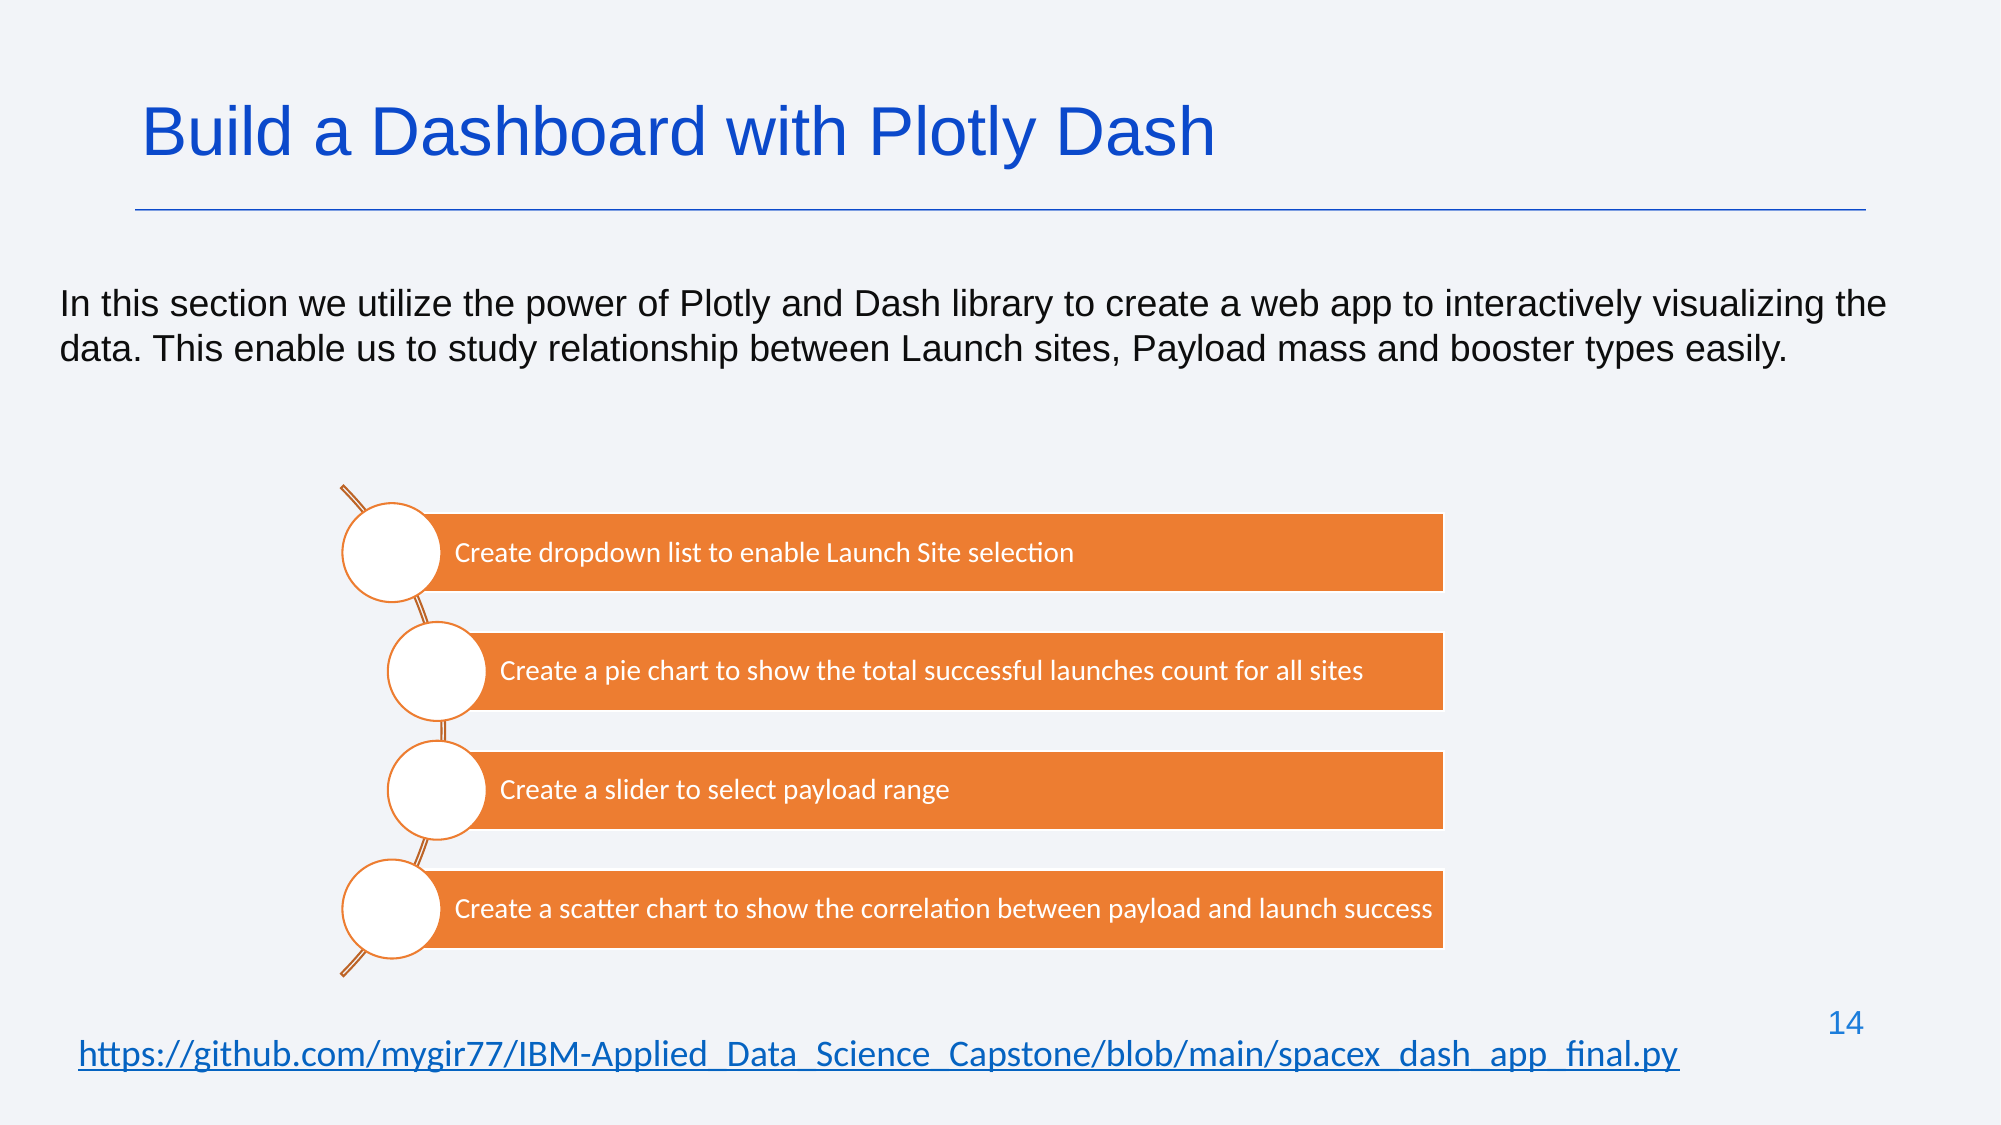

Build a Dashboard with Plotly Dash
In this section we utilize the power of Plotly and Dash library to create a web app to interactively visualizing the data. This enable us to study relationship between Launch sites, Payload mass and booster types easily.

Create dropdown list to enable Launch Site selection
Create a pie chart to show the total successful launches count for all sites
Create a slider to select payload range
Create a scatter chart to show the correlation between payload and launch success
14
https://github.com/mygir77/IBM-Applied_Data_Science_Capstone/blob/main/spacex_dash_app_final.py